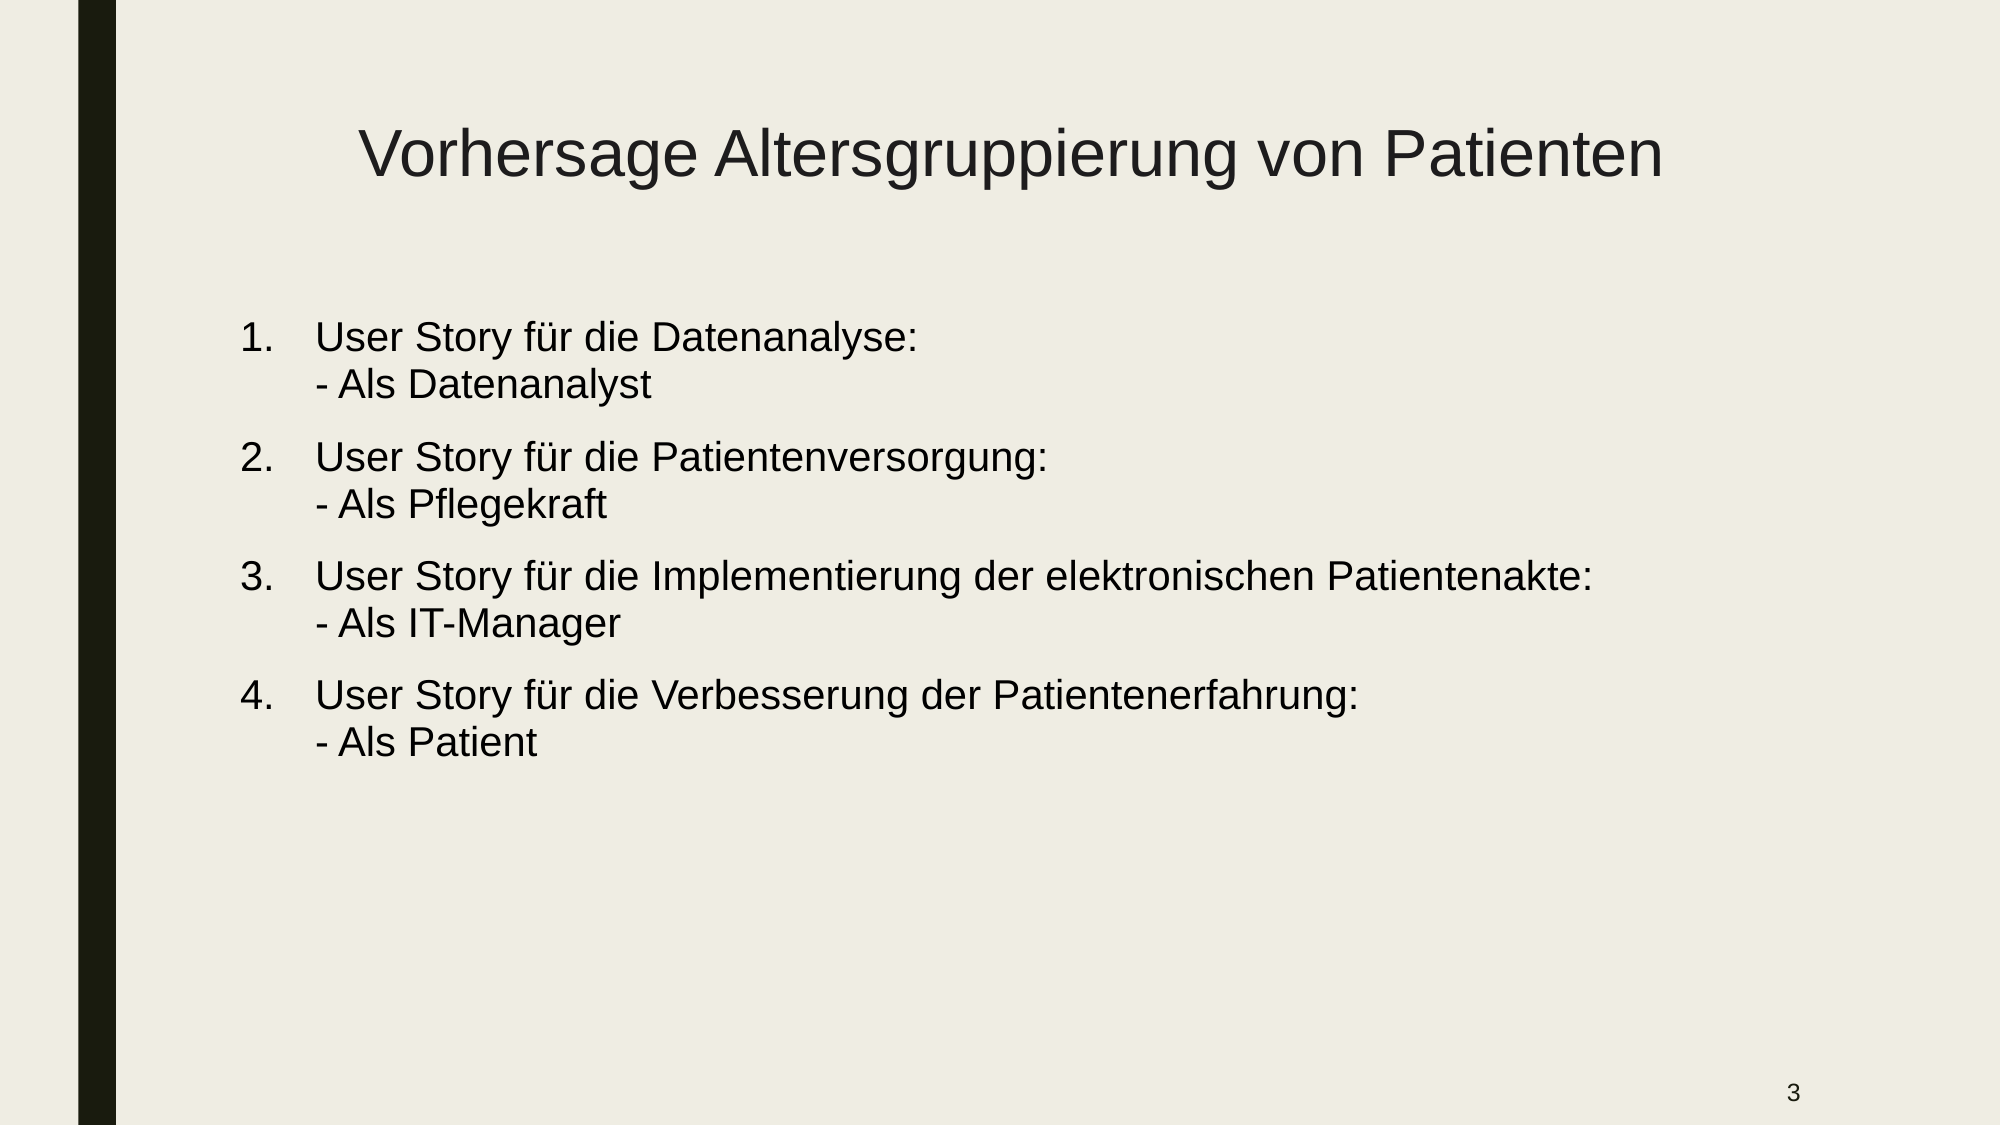

# Vorhersage Altersgruppierung von Patienten
User Story für die Datenanalyse:
- Als Datenanalyst
User Story für die Patientenversorgung:
- Als Pflegekraft
User Story für die Implementierung der elektronischen Patientenakte:
- Als IT-Manager
User Story für die Verbesserung der Patientenerfahrung:
- Als Patient
3